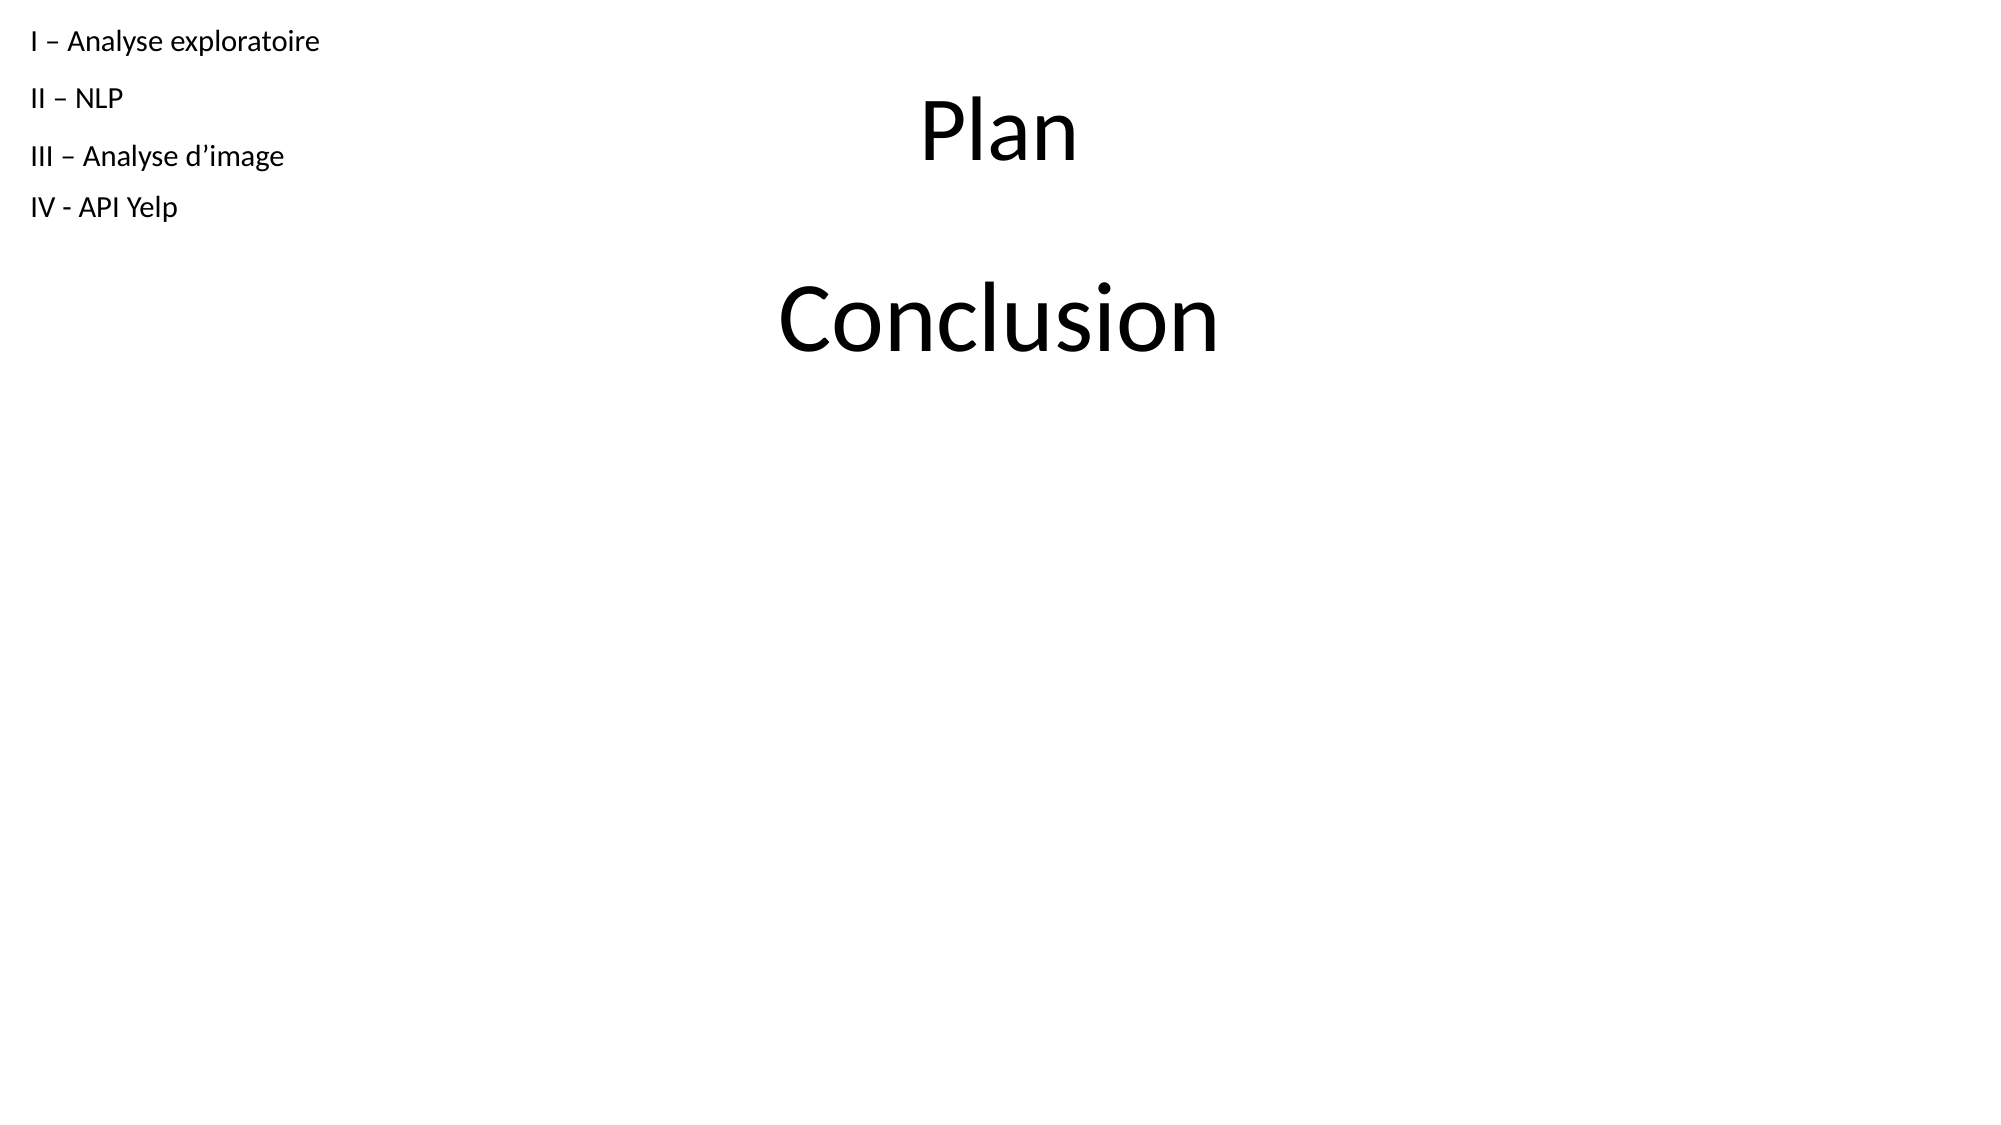

I – Analyse exploratoire
II – NLP
# Plan
III – Analyse d’image
IV - API Yelp
Conclusion